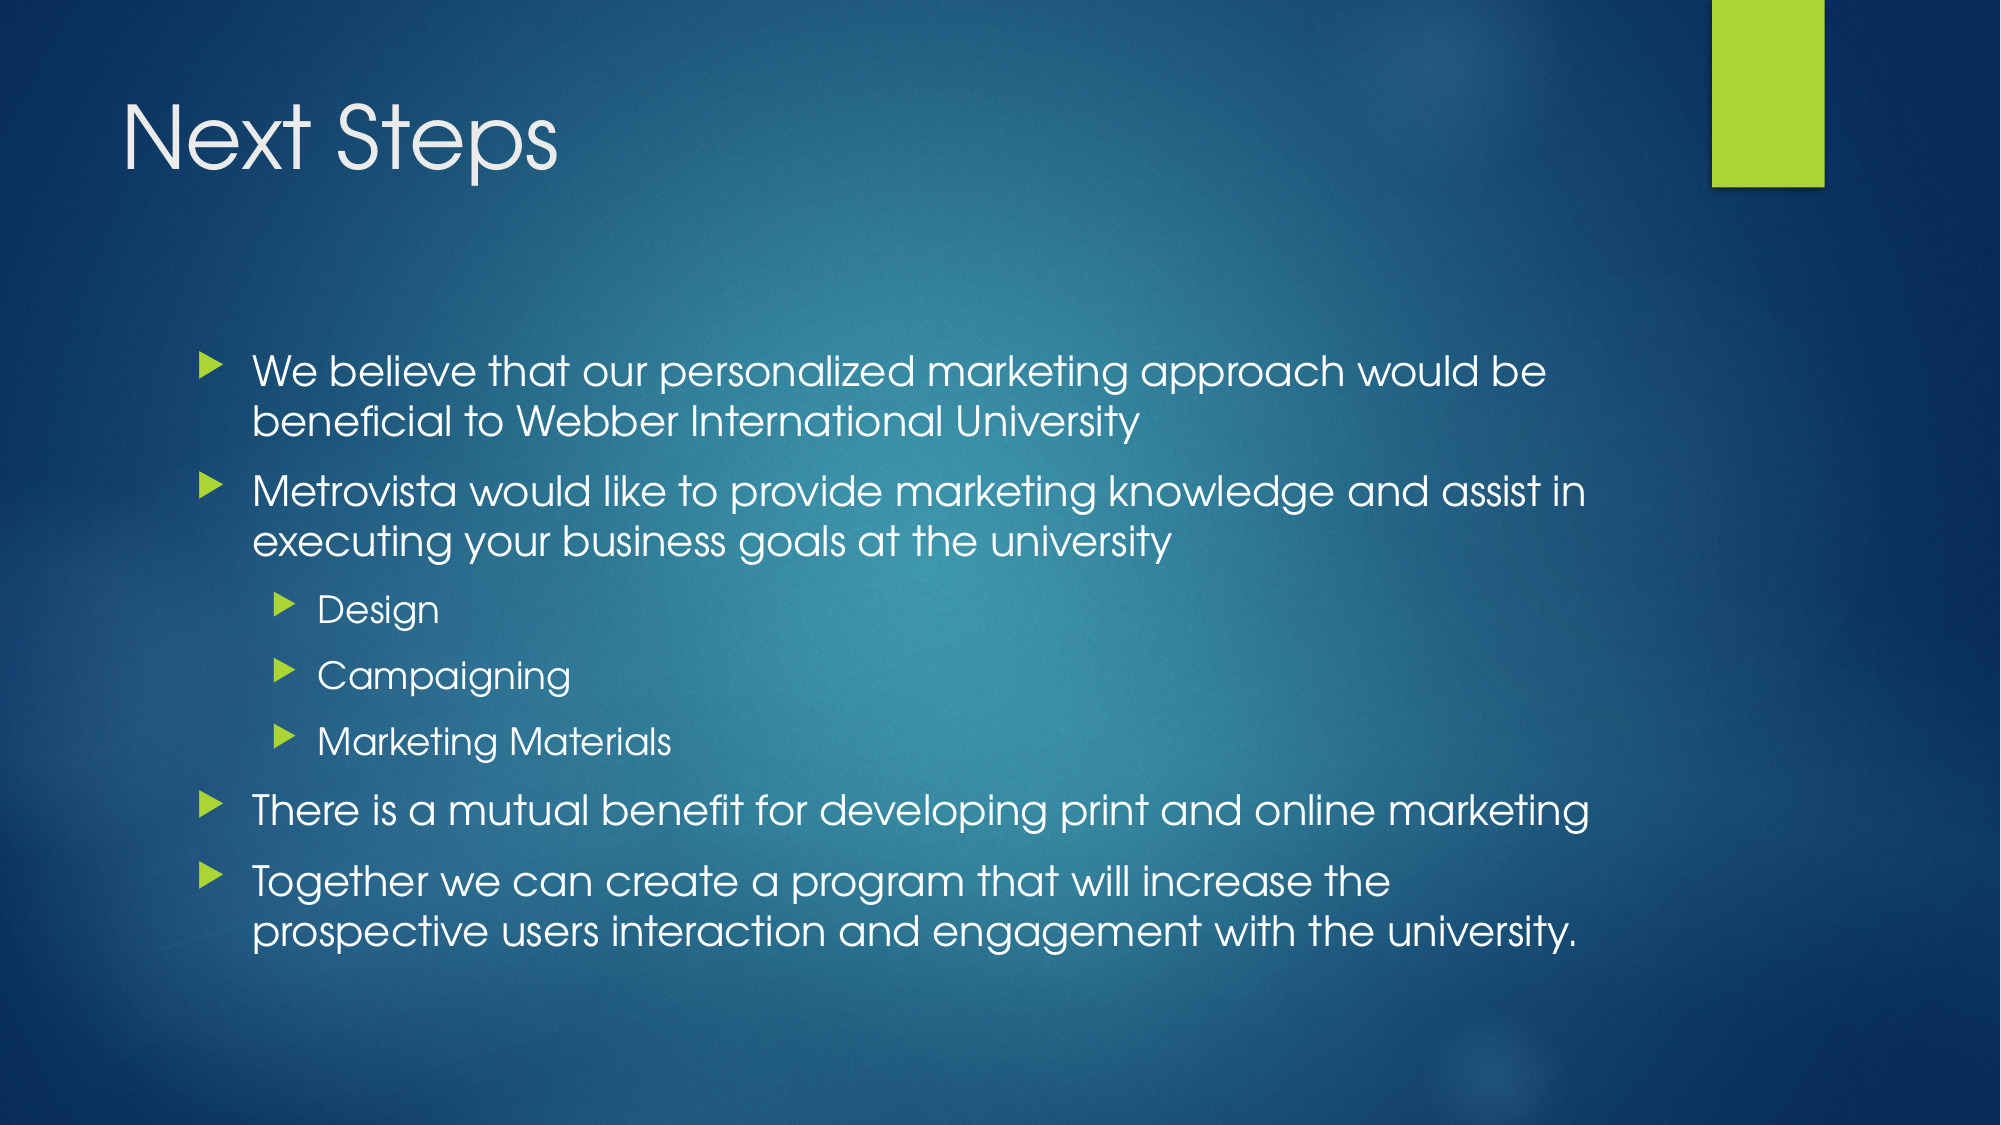

# Next Steps
We believe that our personalized marketing approach would be beneficial to Webber International University
Metrovista would like to provide marketing knowledge and assist in executing your business goals at the university
Design
Campaigning
Marketing Materials
There is a mutual benefit for developing print and online marketing
Together we can create a program that will increase the prospective users interaction and engagement with the university.